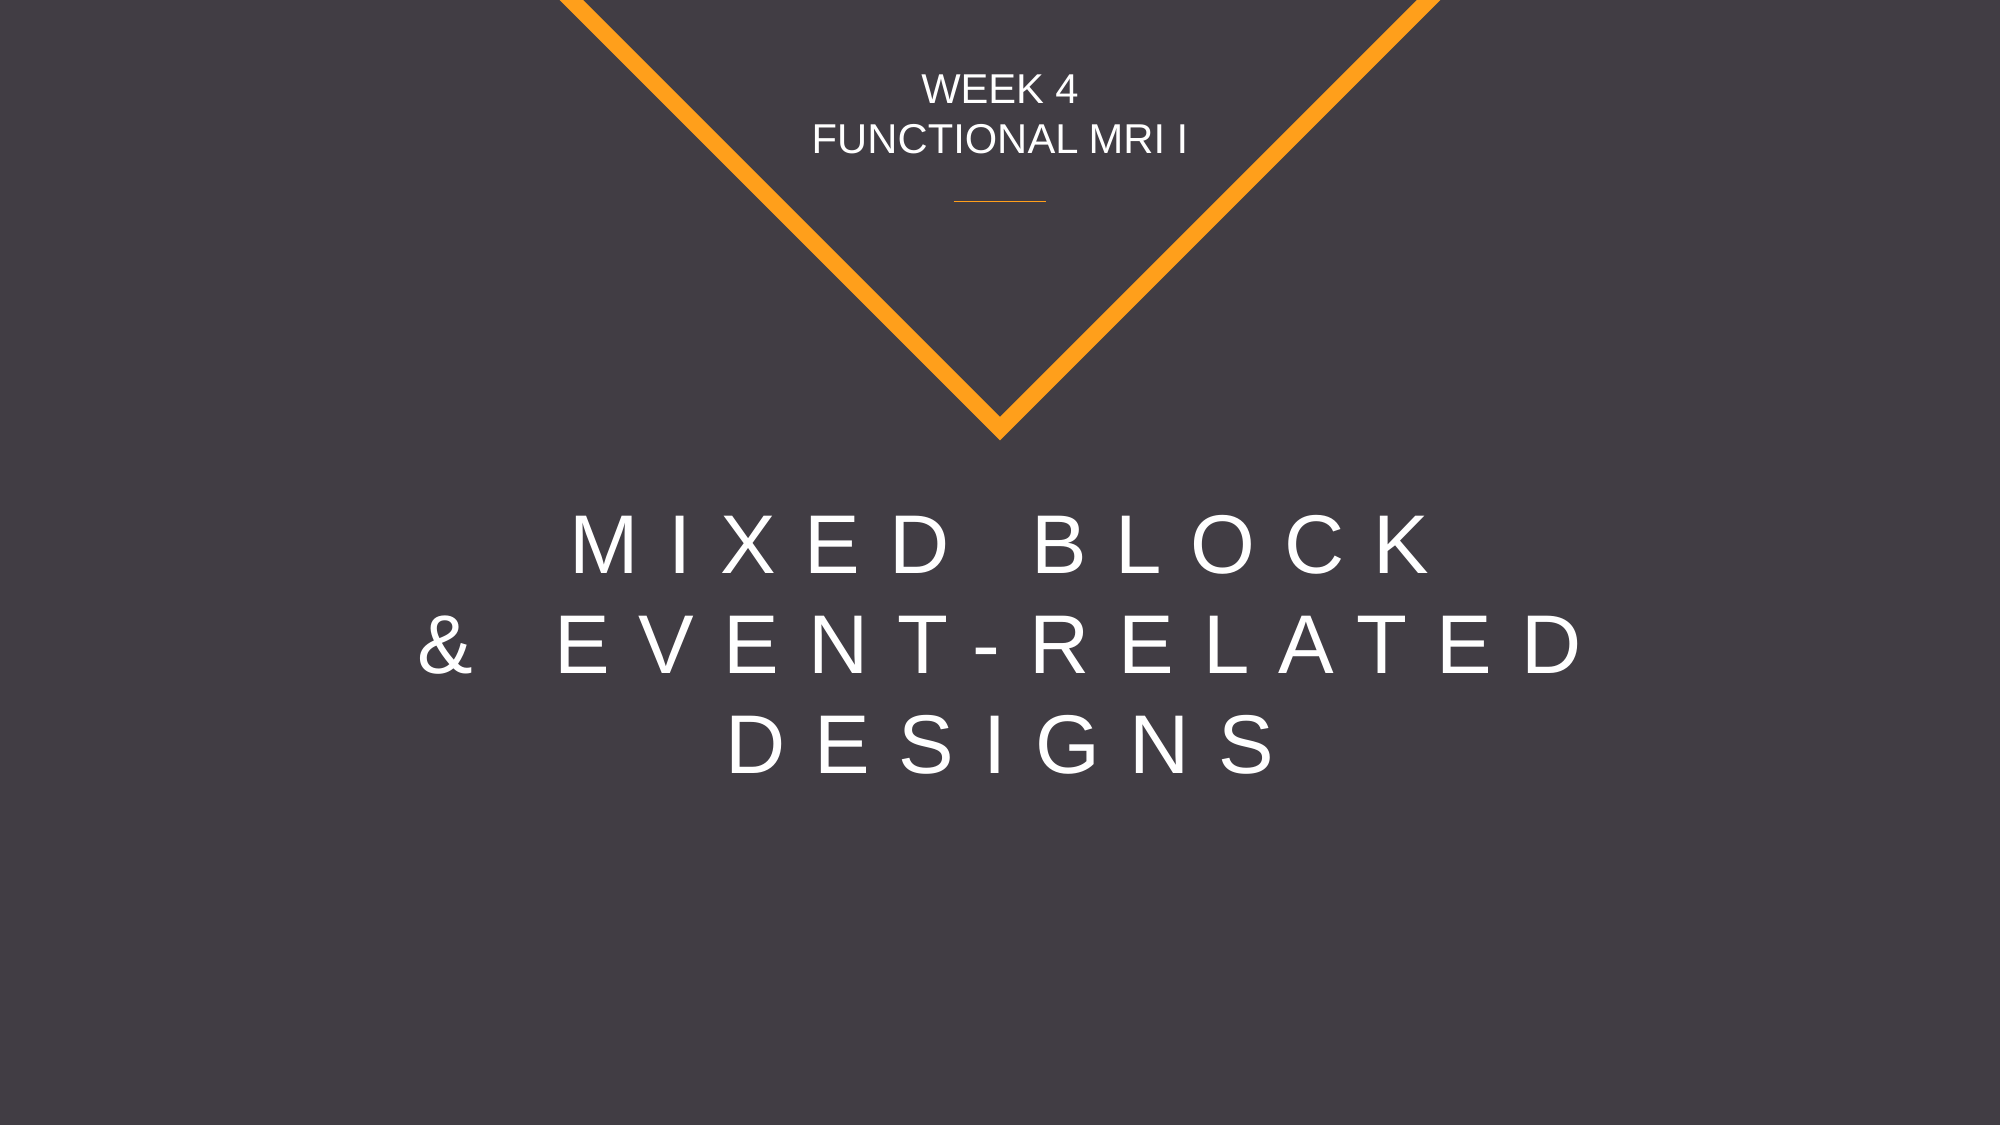

WEEK 4
FUNCTIONAL MRI I
MIXED BLOCK
& EVENT-RELATED
DESIGNS